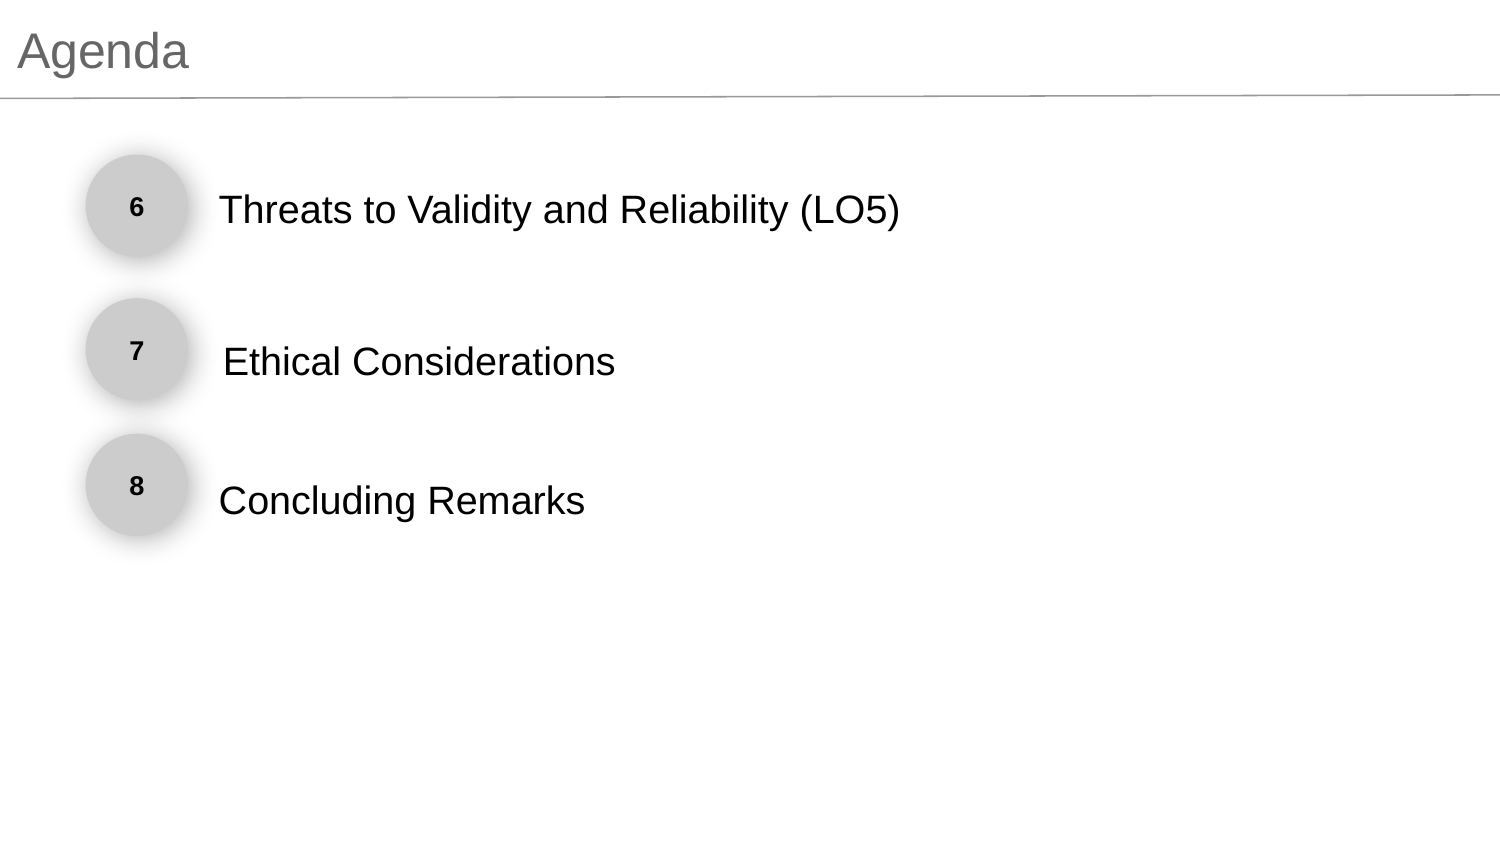

Agenda
6
Threats to Validity and Reliability (LO5)
7
Ethical Considerations
8
Concluding Remarks